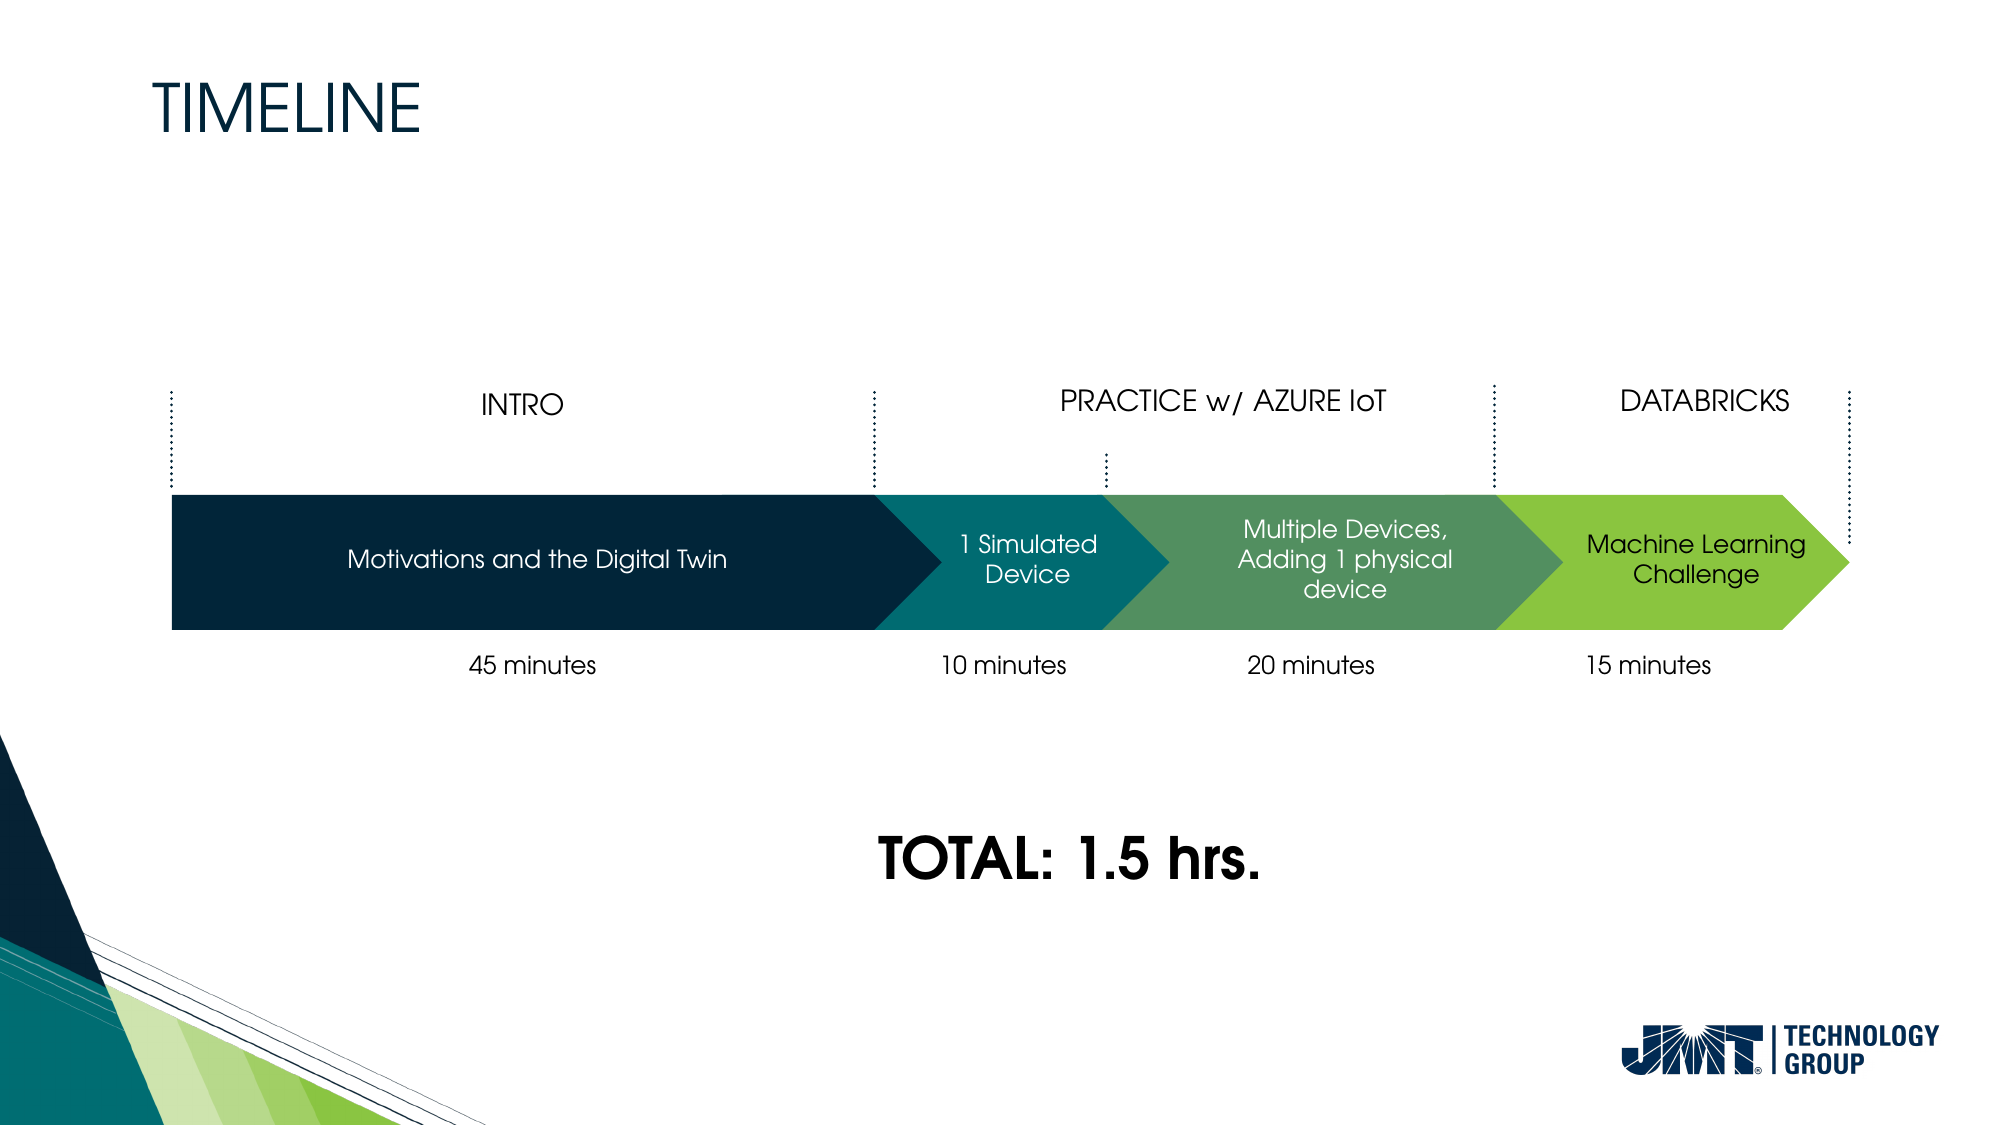

# Timeline
PRACTICE w/ AZURE IoT
DATABRICKS
INTRO

Multiple Devices, Adding 1 physical device
Machine Learning Challenge
1 Simulated Device
Motivations and the Digital Twin
15 minutes
45 minutes
10 minutes
20 minutes
TOTAL: 1.5 hrs.